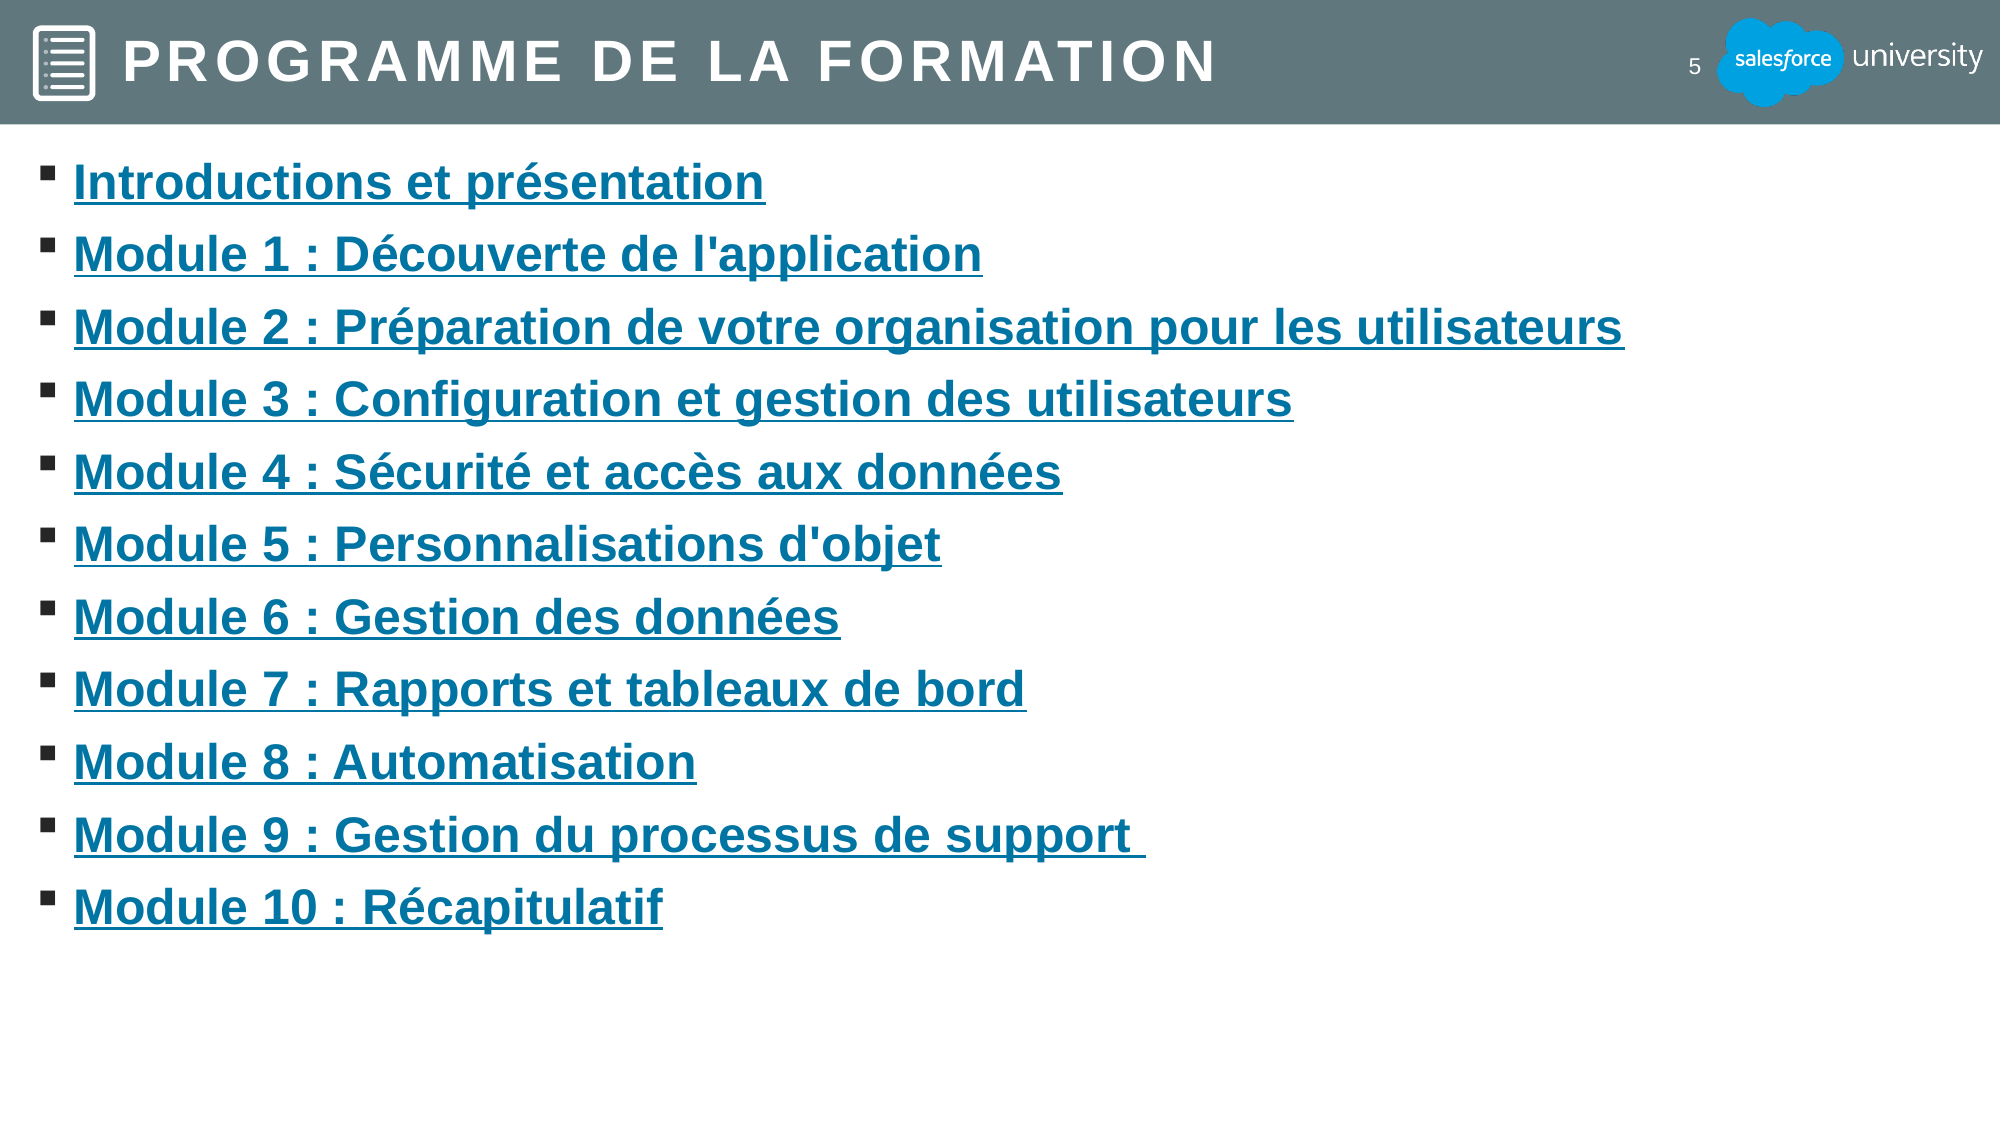

# Programme de la formation
5
Introductions et présentation
Module 1 : Découverte de l'application
Module 2 : Préparation de votre organisation pour les utilisateurs
Module 3 : Configuration et gestion des utilisateurs
Module 4 : Sécurité et accès aux données
Module 5 : Personnalisations d'objet
Module 6 : Gestion des données
Module 7 : Rapports et tableaux de bord
Module 8 : Automatisation
Module 9 : Gestion du processus de support
Module 10 : Récapitulatif